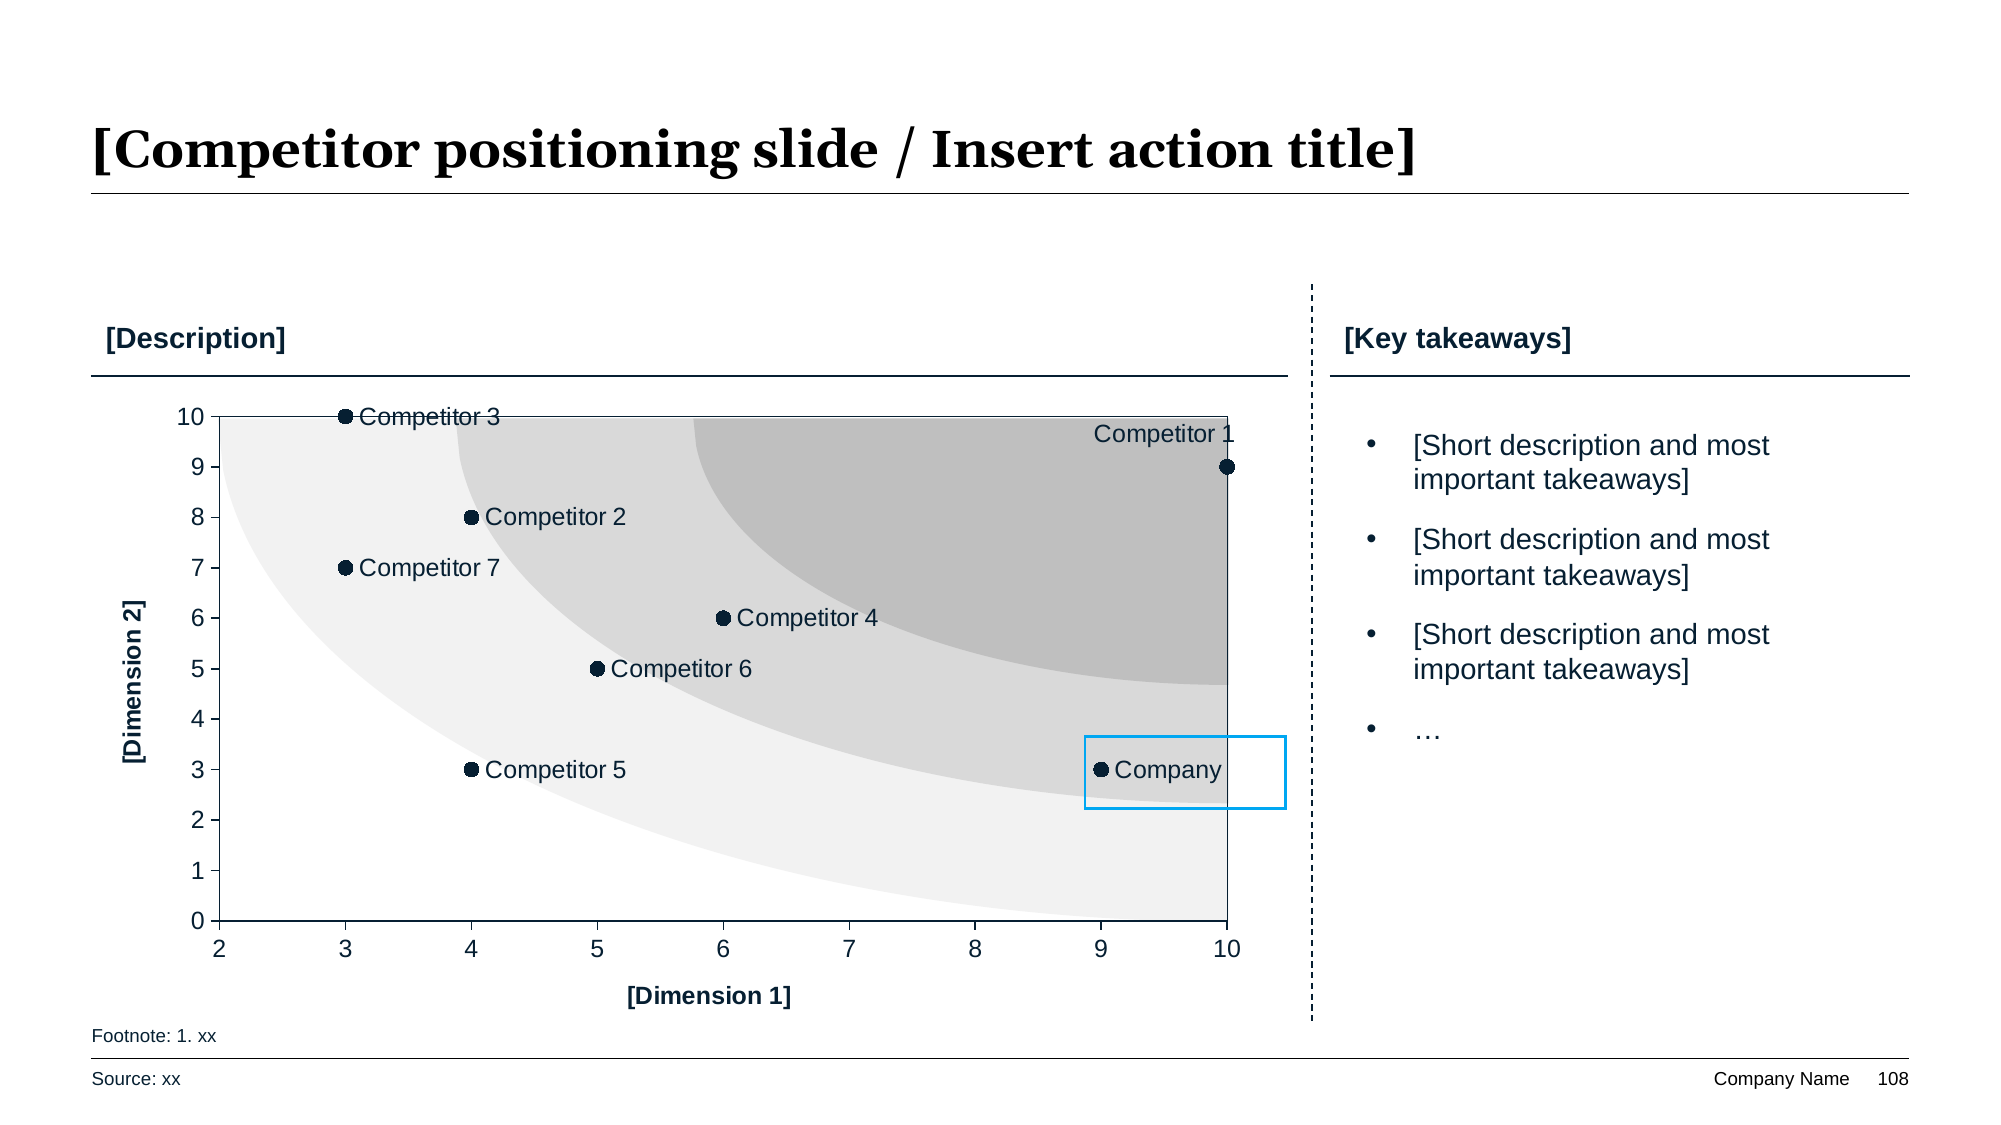

# [Competitor positioning slide / Insert action title]

[Description]
[Key takeaways]

### Chart

| Category | Dimension 2 |
|---|---|

[Short description and most important takeaways]
[Short description and most important takeaways]
[Short description and most important takeaways]
…

Footnote: 1. xx
Source: xx